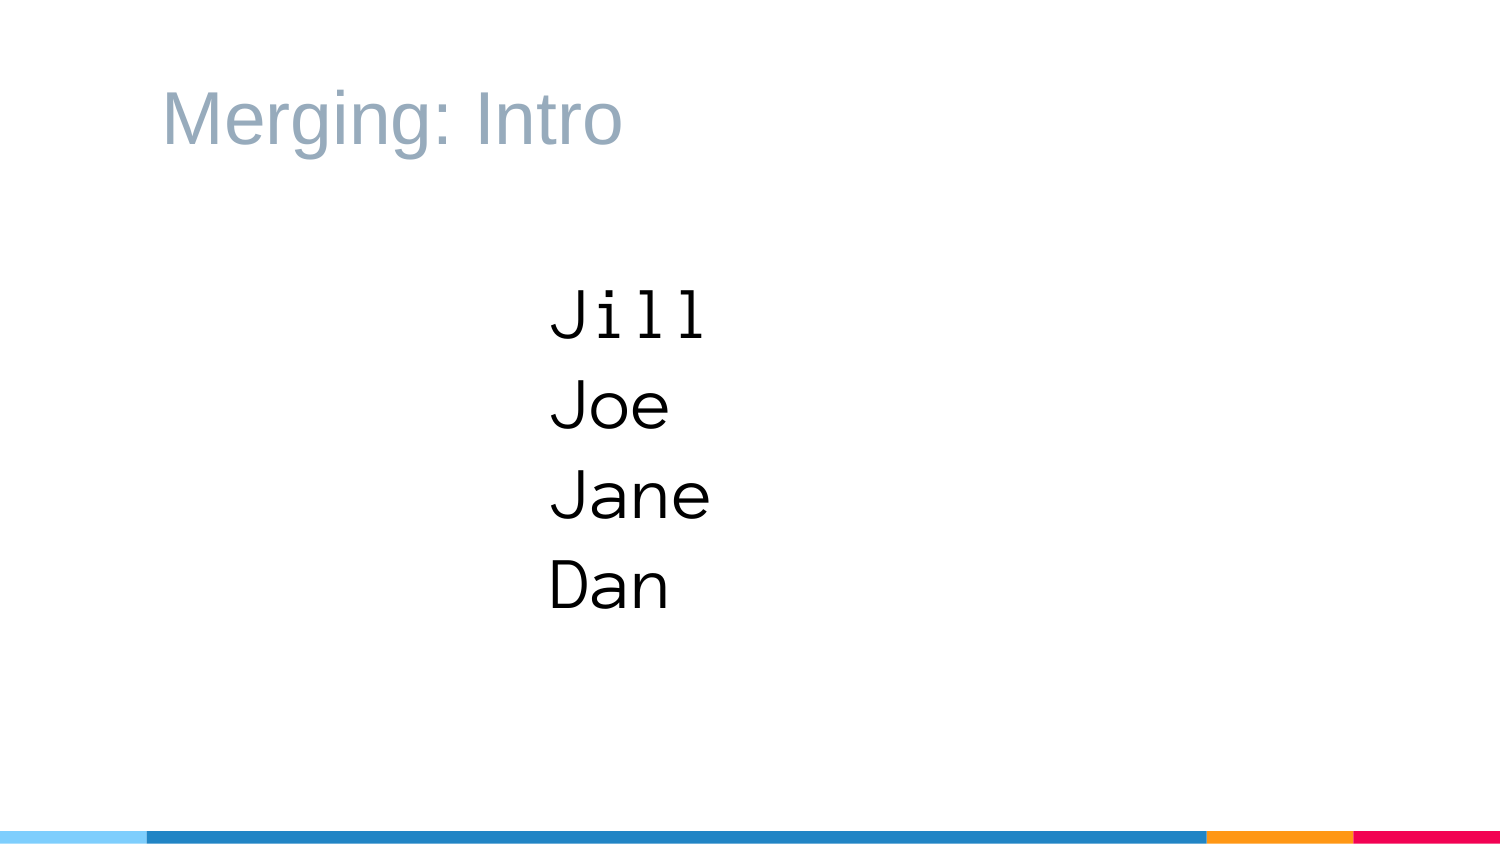

# Merging: Intro
Jill
Joe
Jane
Dan